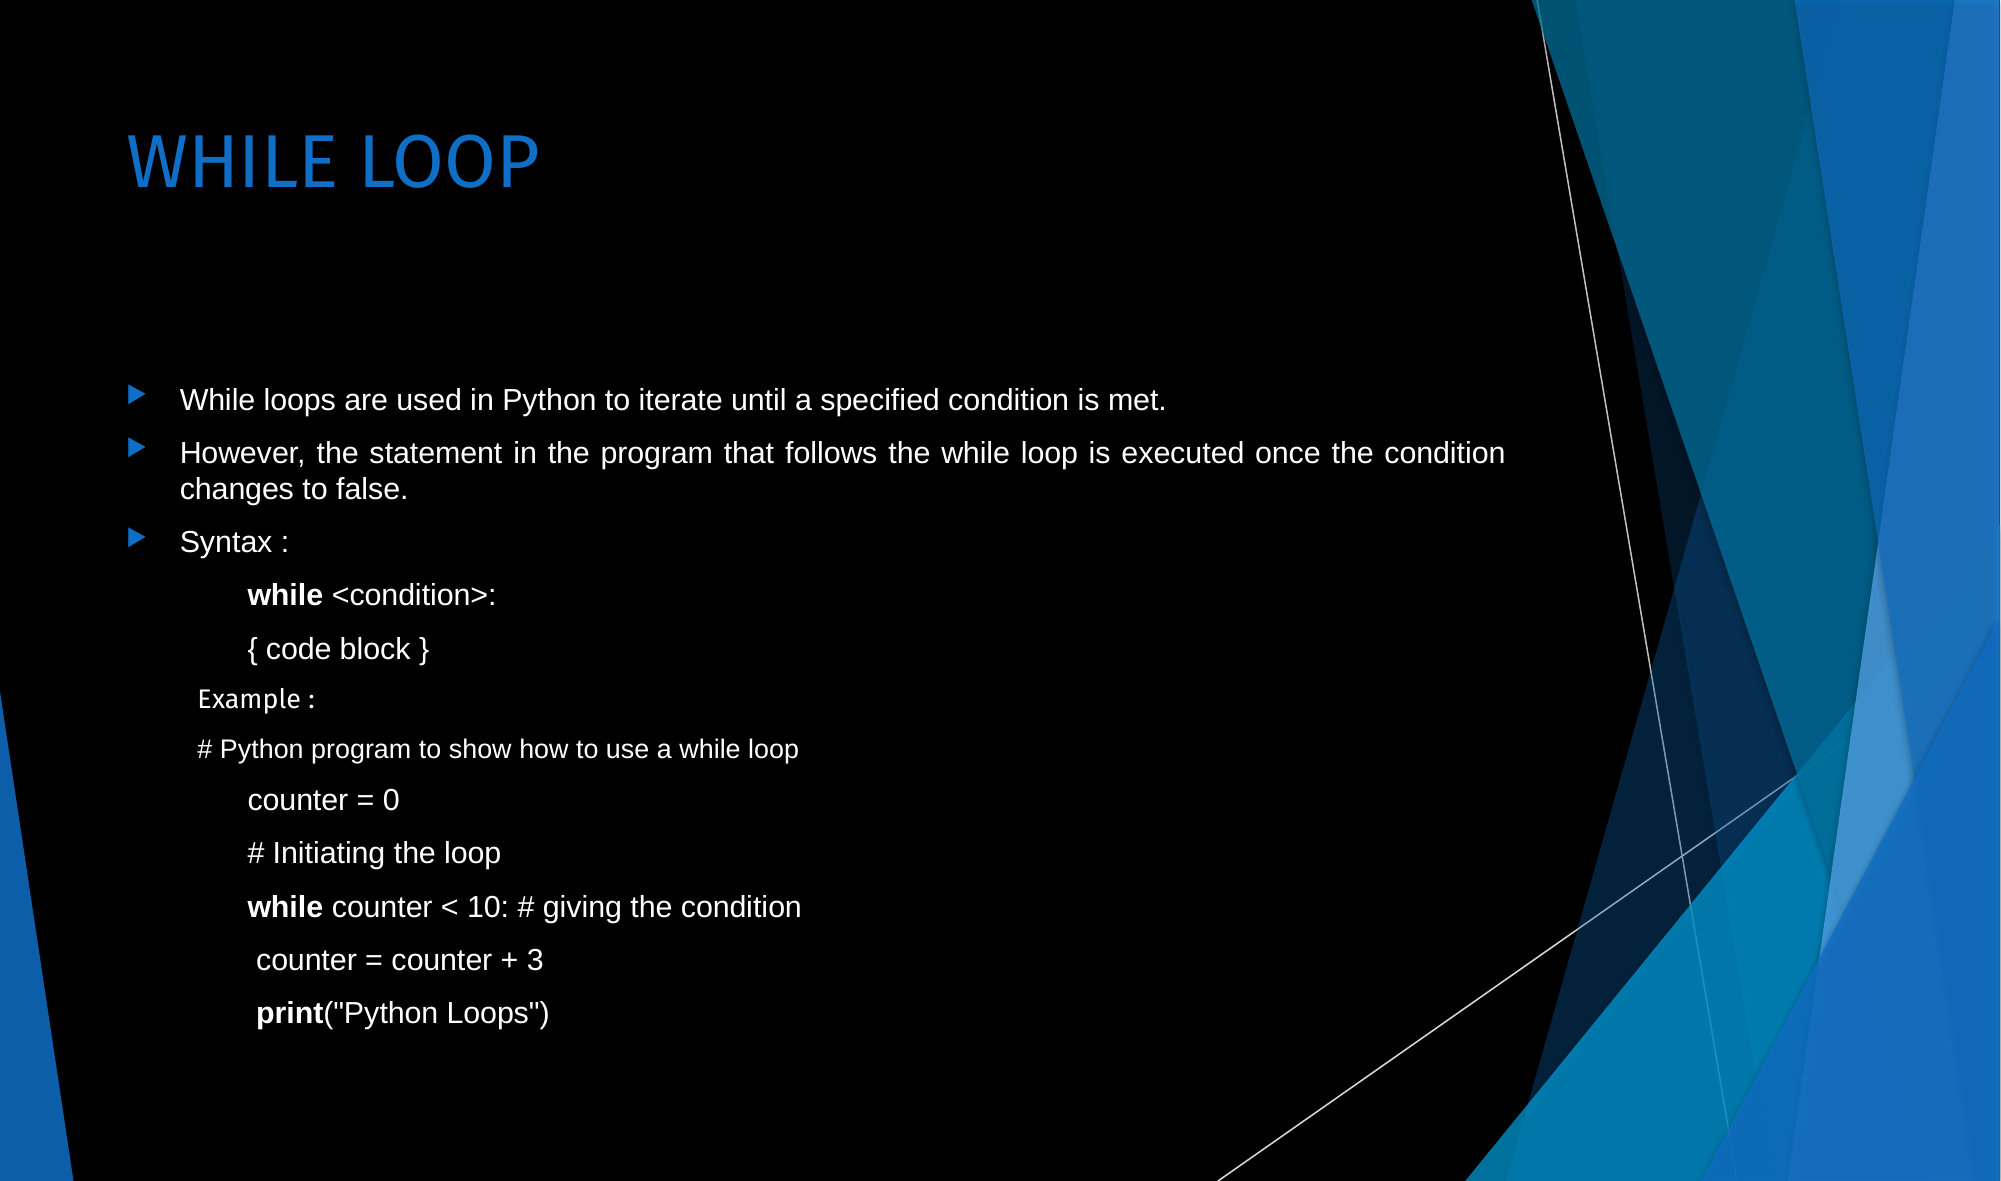

# WHILE LOOP
While loops are used in Python to iterate until a specified condition is met.
However, the statement in the program that follows the while loop is executed once the condition changes to false.
Syntax :
		while <condition>:
    				{ code block }
Example :
	# Python program to show how to use a while loop
		counter = 0
		# Initiating the loop
		while counter < 10: # giving the condition
		 counter = counter + 3
		 print("Python Loops")